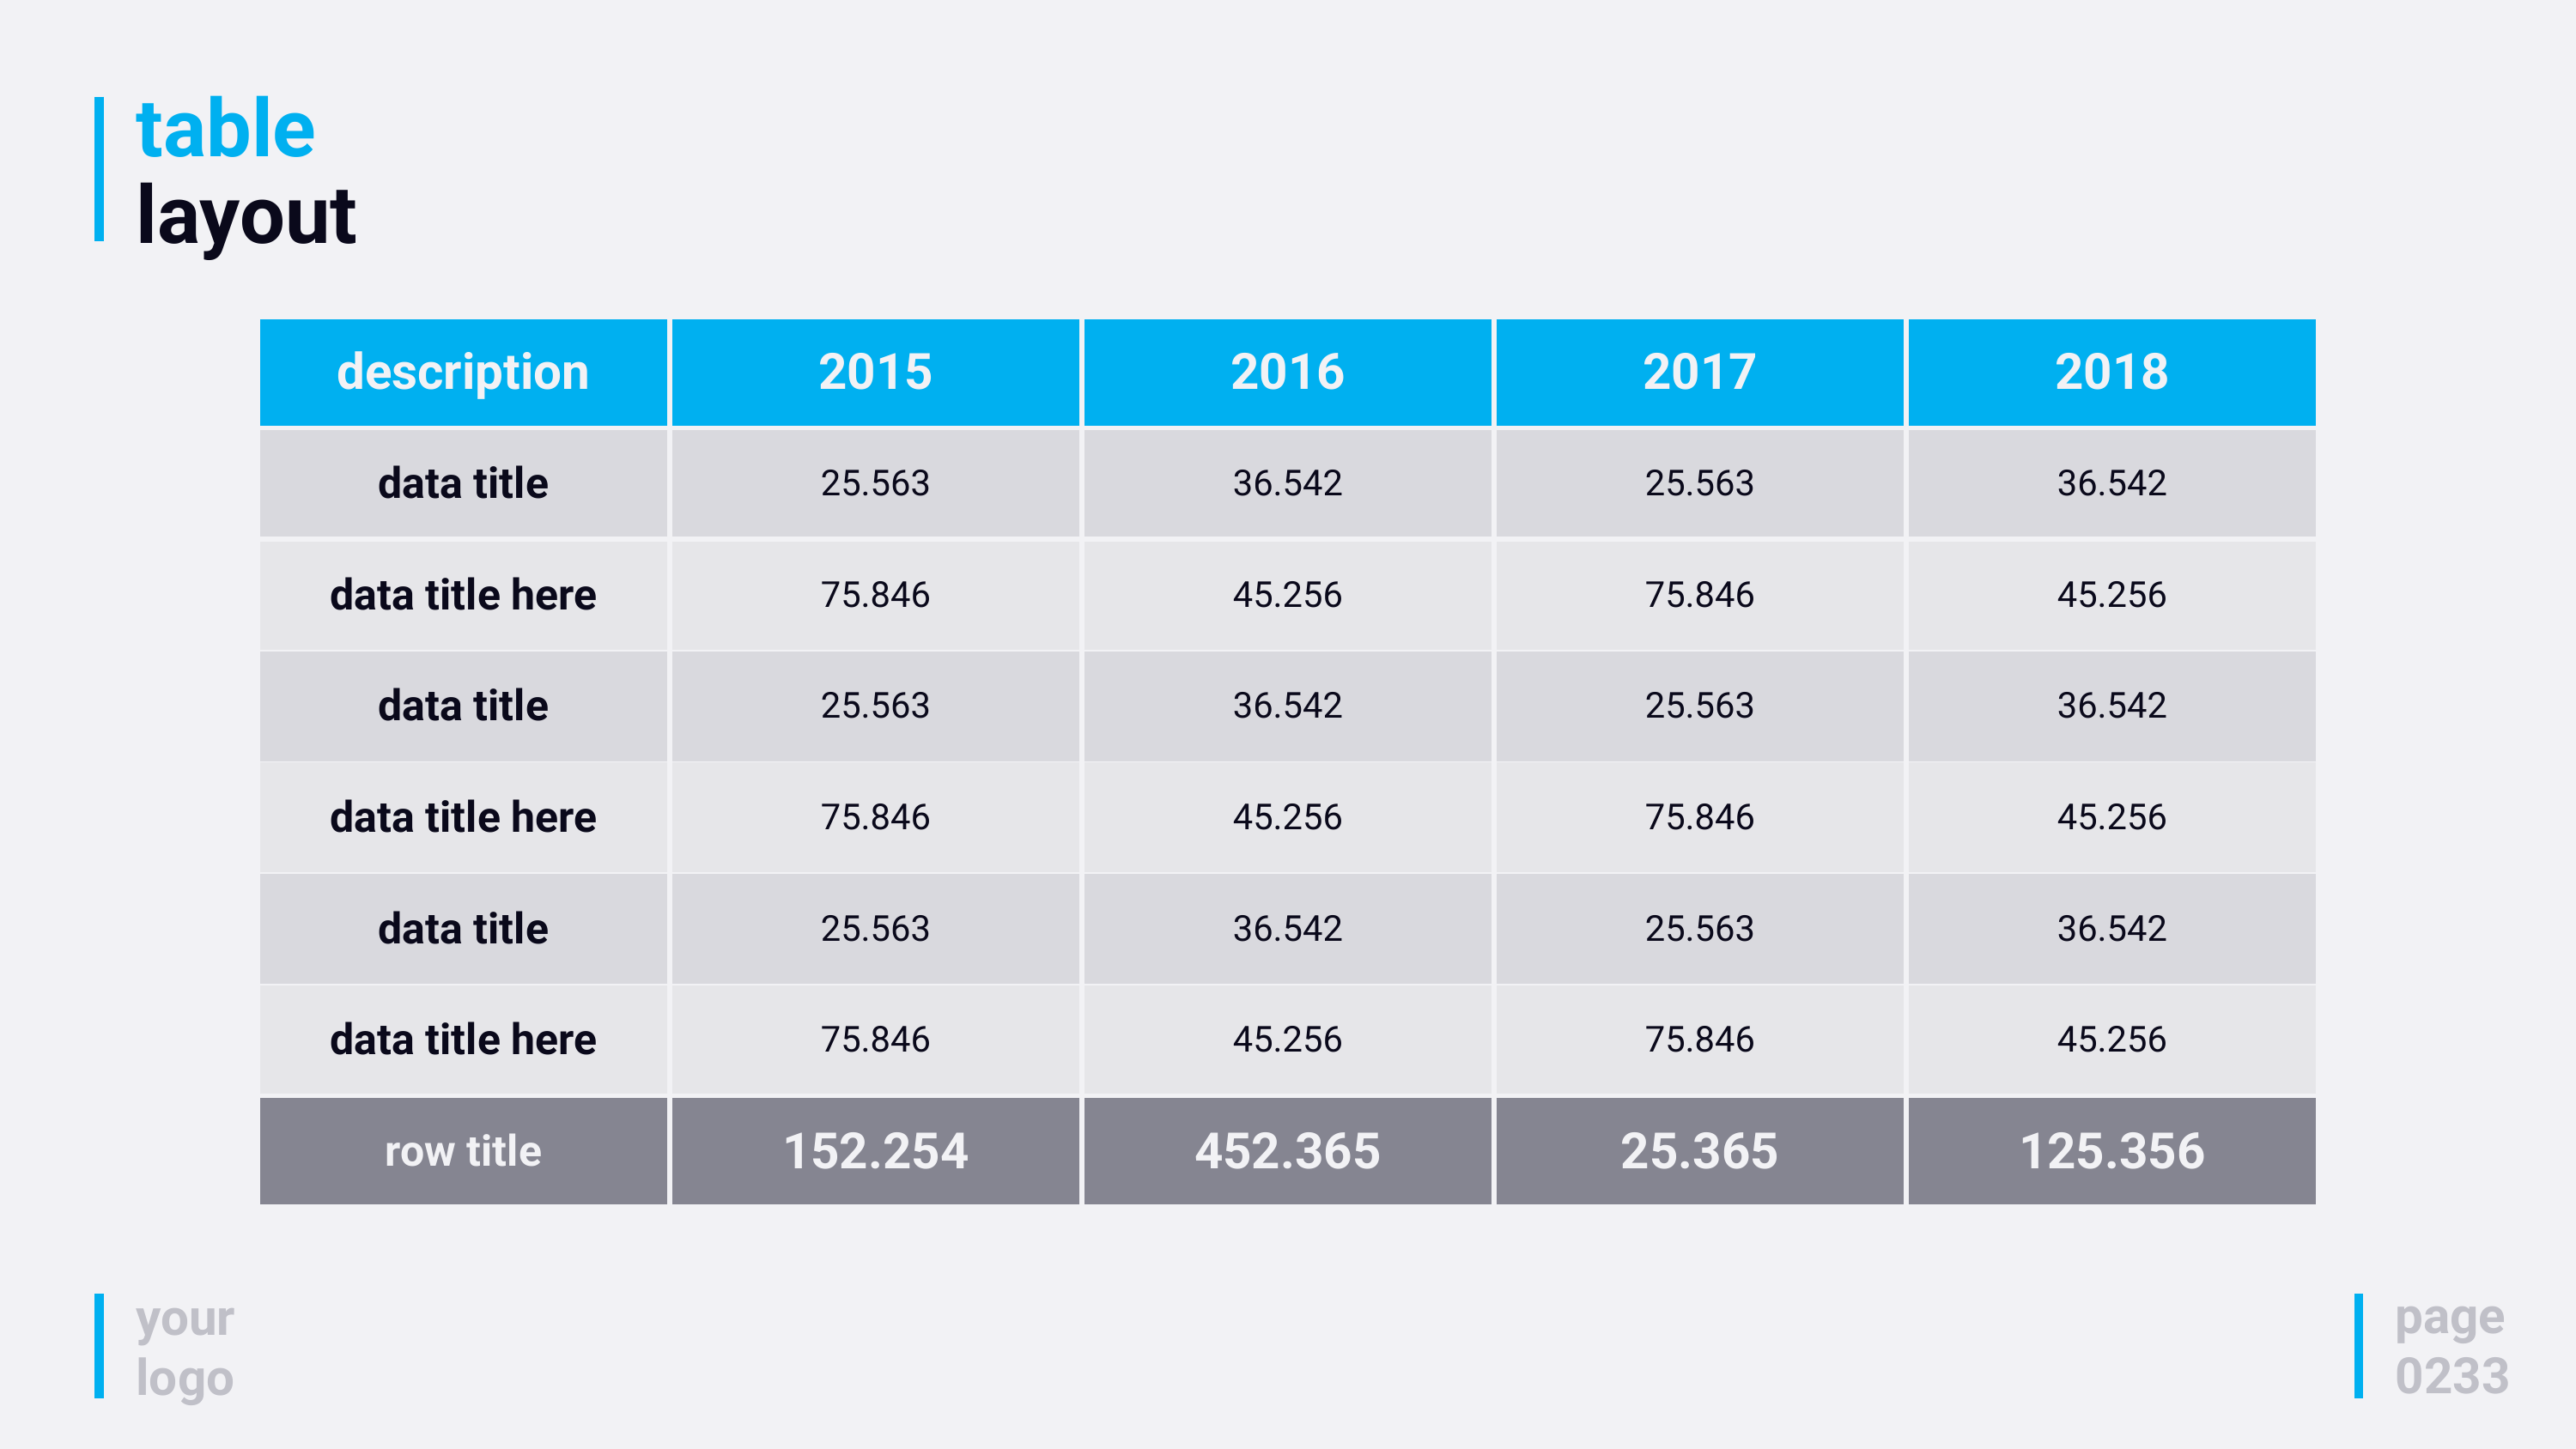

# table layout
| description | 2015 | 2016 | 2017 | 2018 |
| --- | --- | --- | --- | --- |
| data title | 25.563 | 36.542 | 25.563 | 36.542 |
| data title here | 75.846 | 45.256 | 75.846 | 45.256 |
| data title | 25.563 | 36.542 | 25.563 | 36.542 |
| data title here | 75.846 | 45.256 | 75.846 | 45.256 |
| data title | 25.563 | 36.542 | 25.563 | 36.542 |
| data title here | 75.846 | 45.256 | 75.846 | 45.256 |
| row title | 152.254 | 452.365 | 25.365 | 125.356 |
page
0233